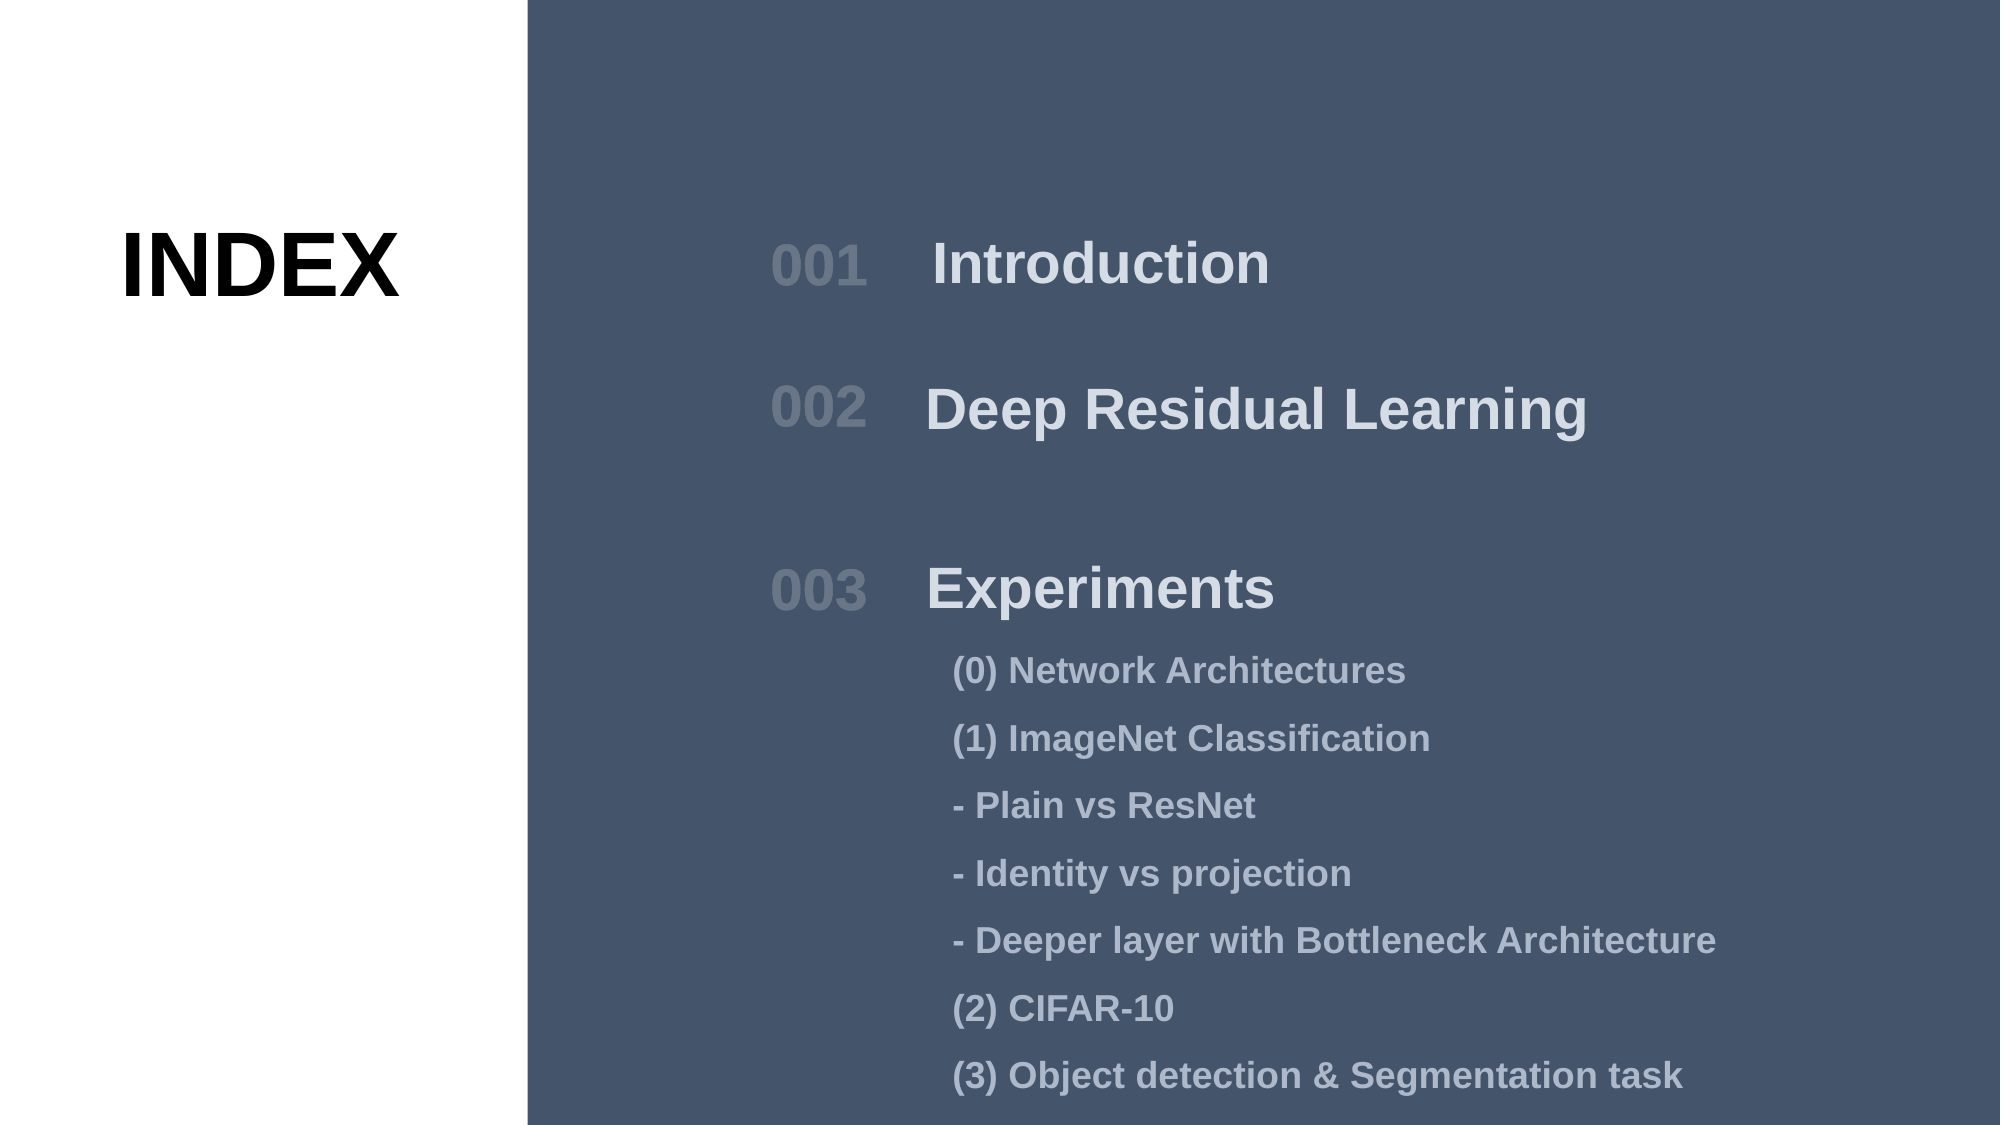

INDEX
Introduction
001
002
Deep Residual Learning

Experiments
003
(0) Network Architectures
(1) ImageNet Classification
- Plain vs ResNet
- Identity vs projection
- Deeper layer with Bottleneck Architecture
(2) CIFAR-10
(3) Object detection & Segmentation task